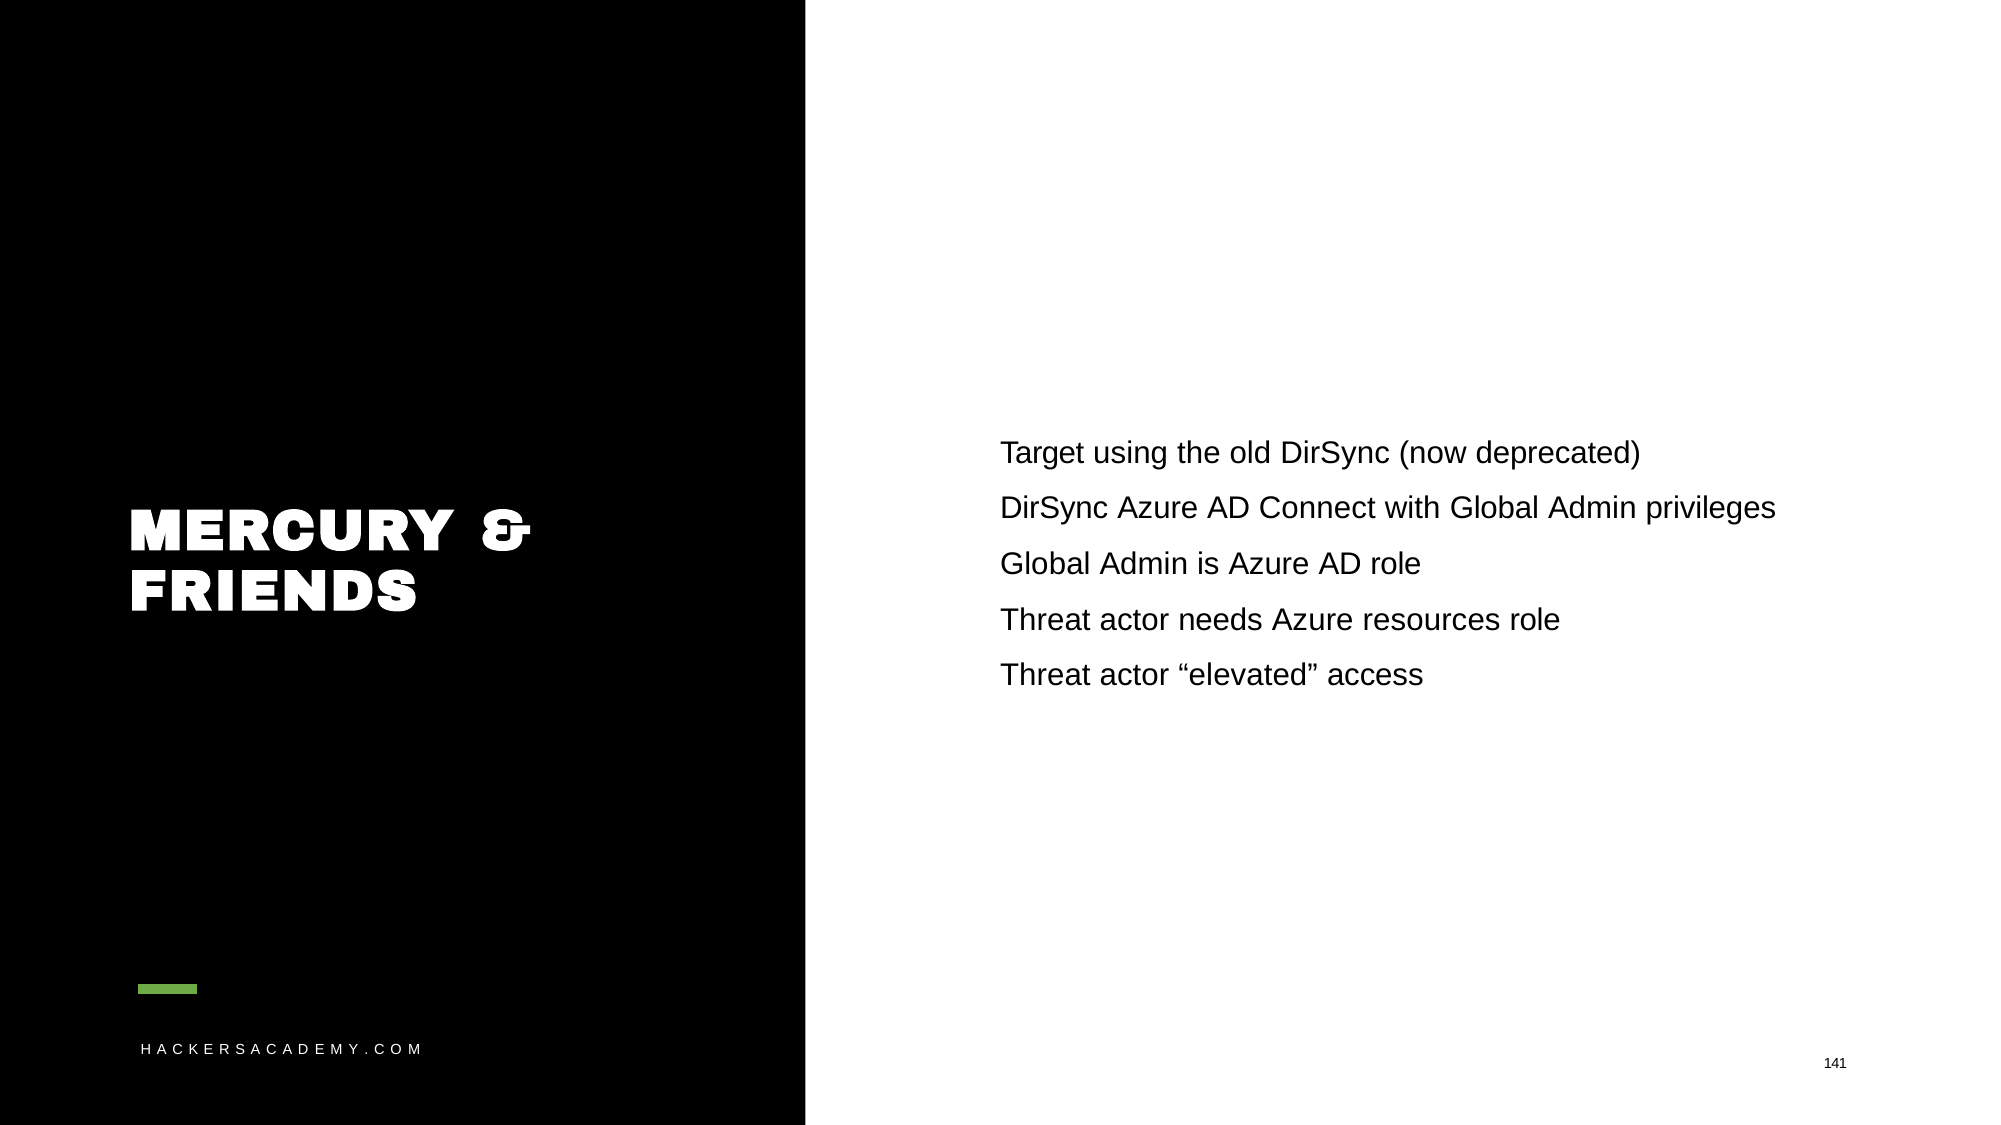

Target using the old DirSync (now deprecated)
DirSync Azure AD Connect with Global Admin privileges
Global Admin is Azure AD role
Threat actor needs Azure resources role
Threat actor “elevated” access
MERCURY & FRIENDS
H A C K E R S A C A D E M Y . C O M
141